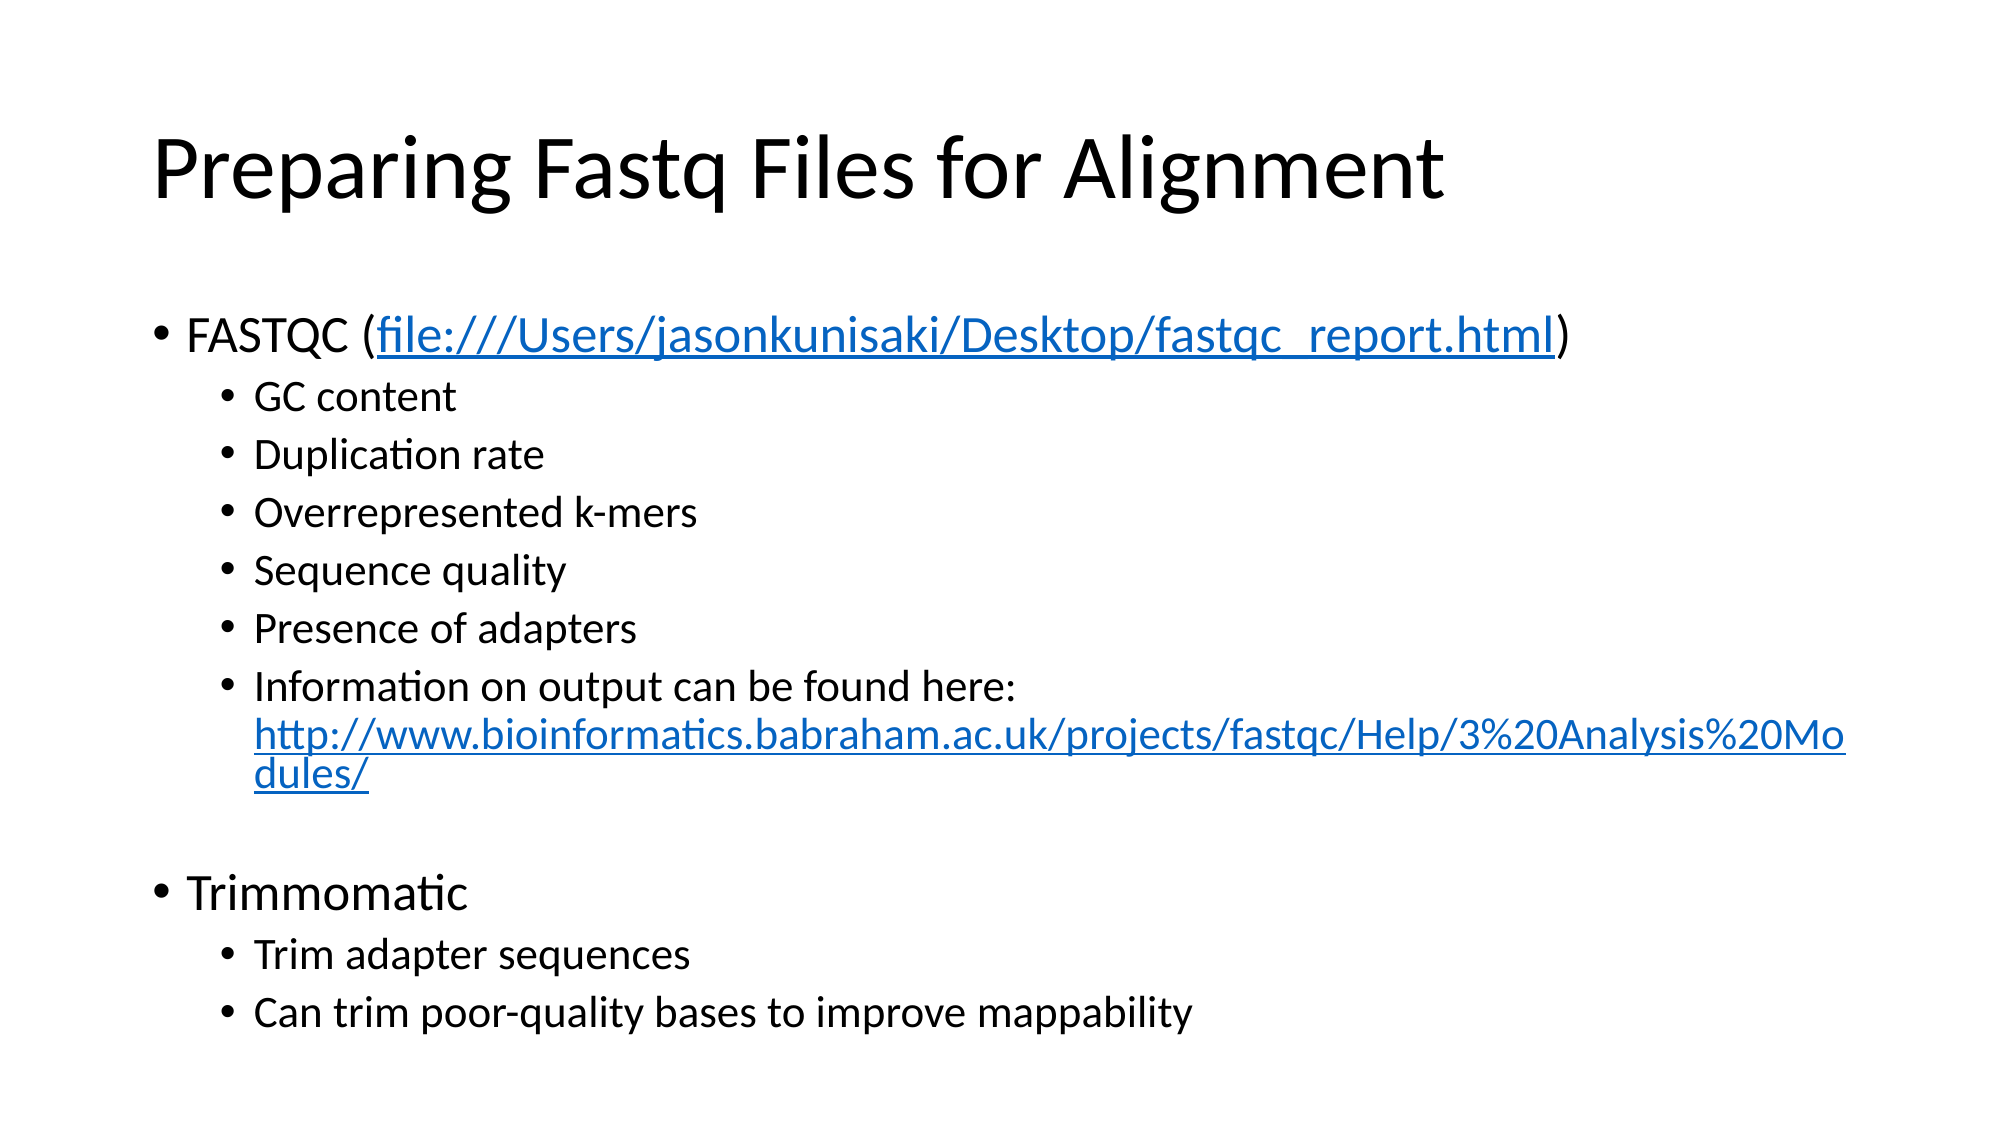

# Preparing Fastq Files for Alignment
FASTQC (file:///Users/jasonkunisaki/Desktop/fastqc_report.html)
GC content
Duplication rate
Overrepresented k-mers
Sequence quality
Presence of adapters
Information on output can be found here: http://www.bioinformatics.babraham.ac.uk/projects/fastqc/Help/3%20Analysis%20Modules/
Trimmomatic
Trim adapter sequences
Can trim poor-quality bases to improve mappability